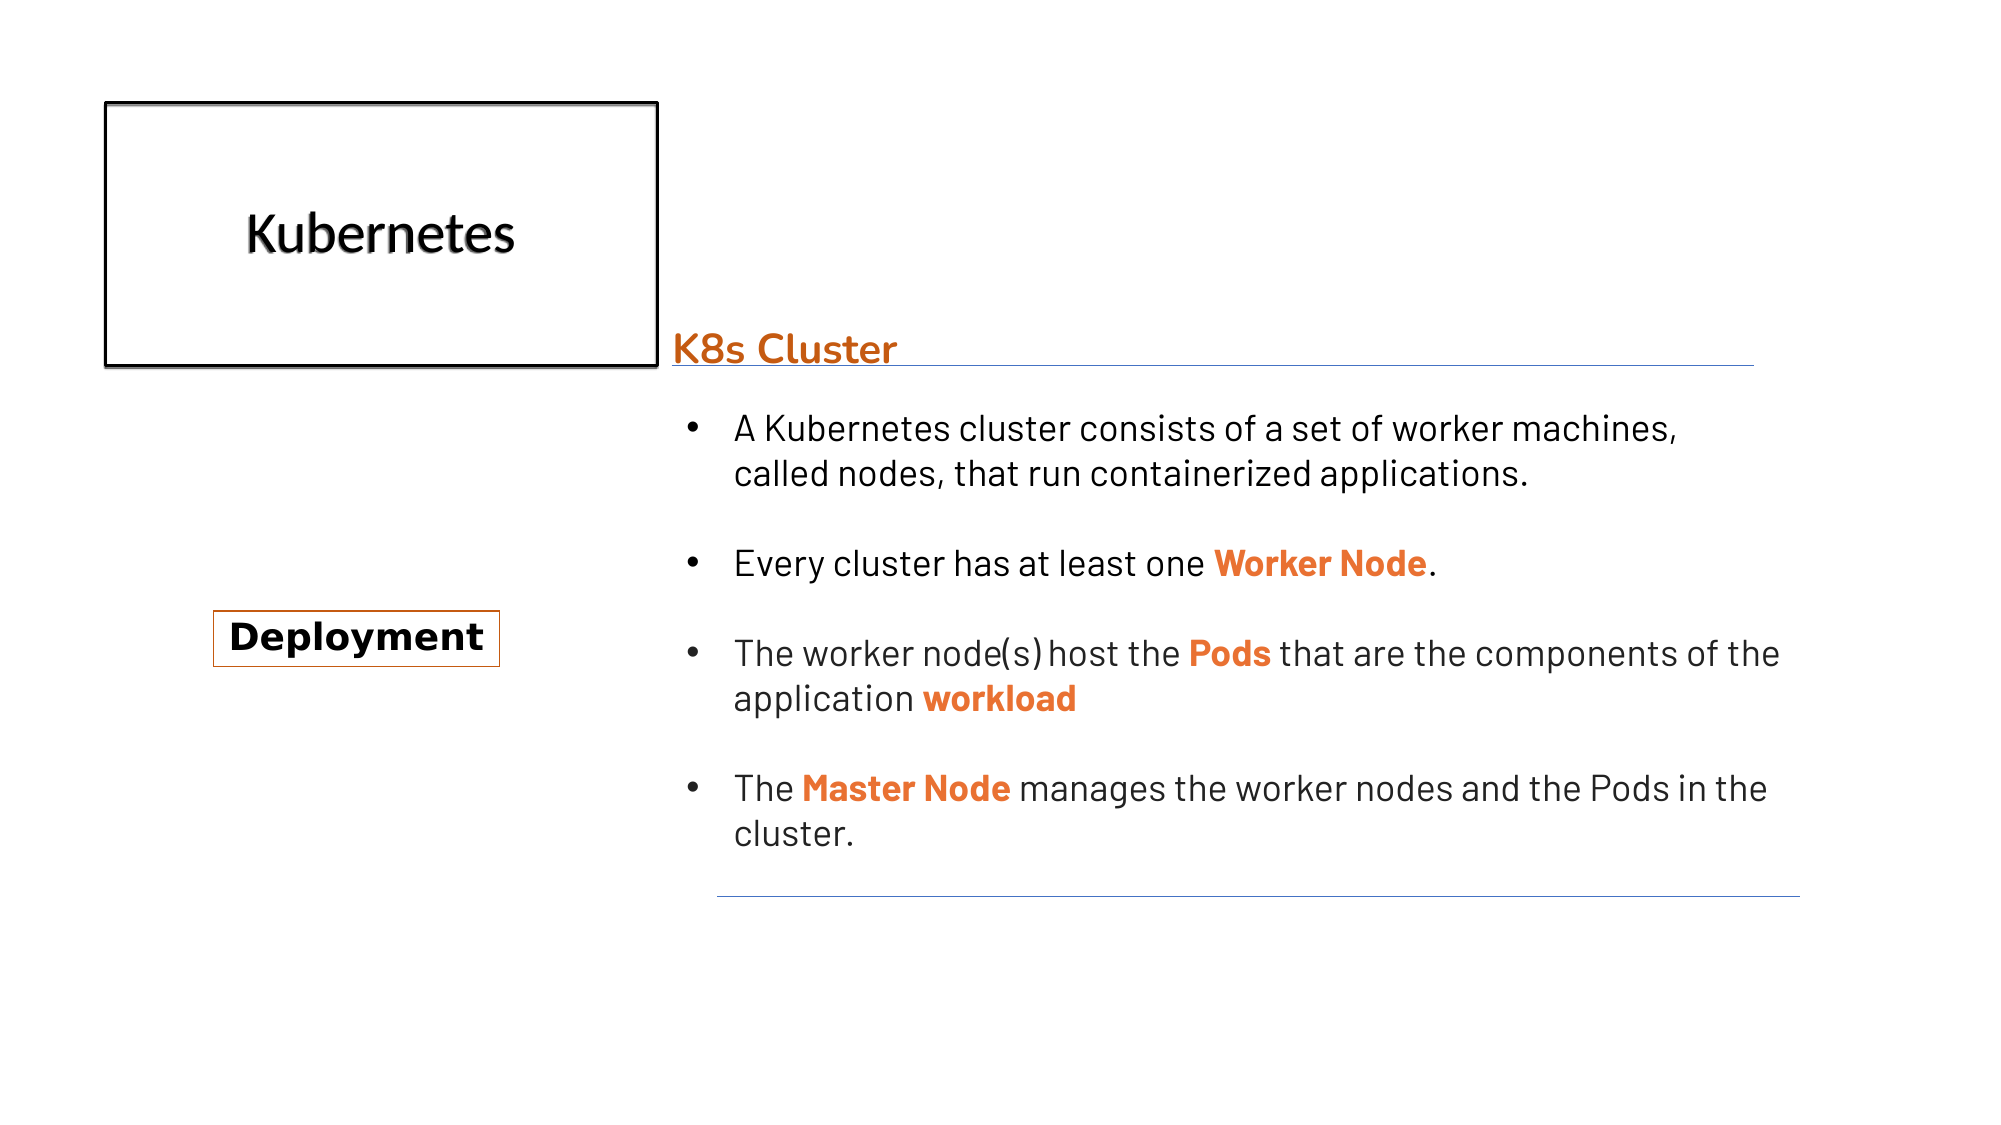

# Kubernetes
K8s Cluster
A Kubernetes cluster consists of a set of worker machines, called nodes, that run containerized applications.

Every cluster has at least one Worker Node.

The worker node(s) host the Pods that are the components of the application workload

The Master Node manages the worker nodes and the Pods in the cluster.
Deployment